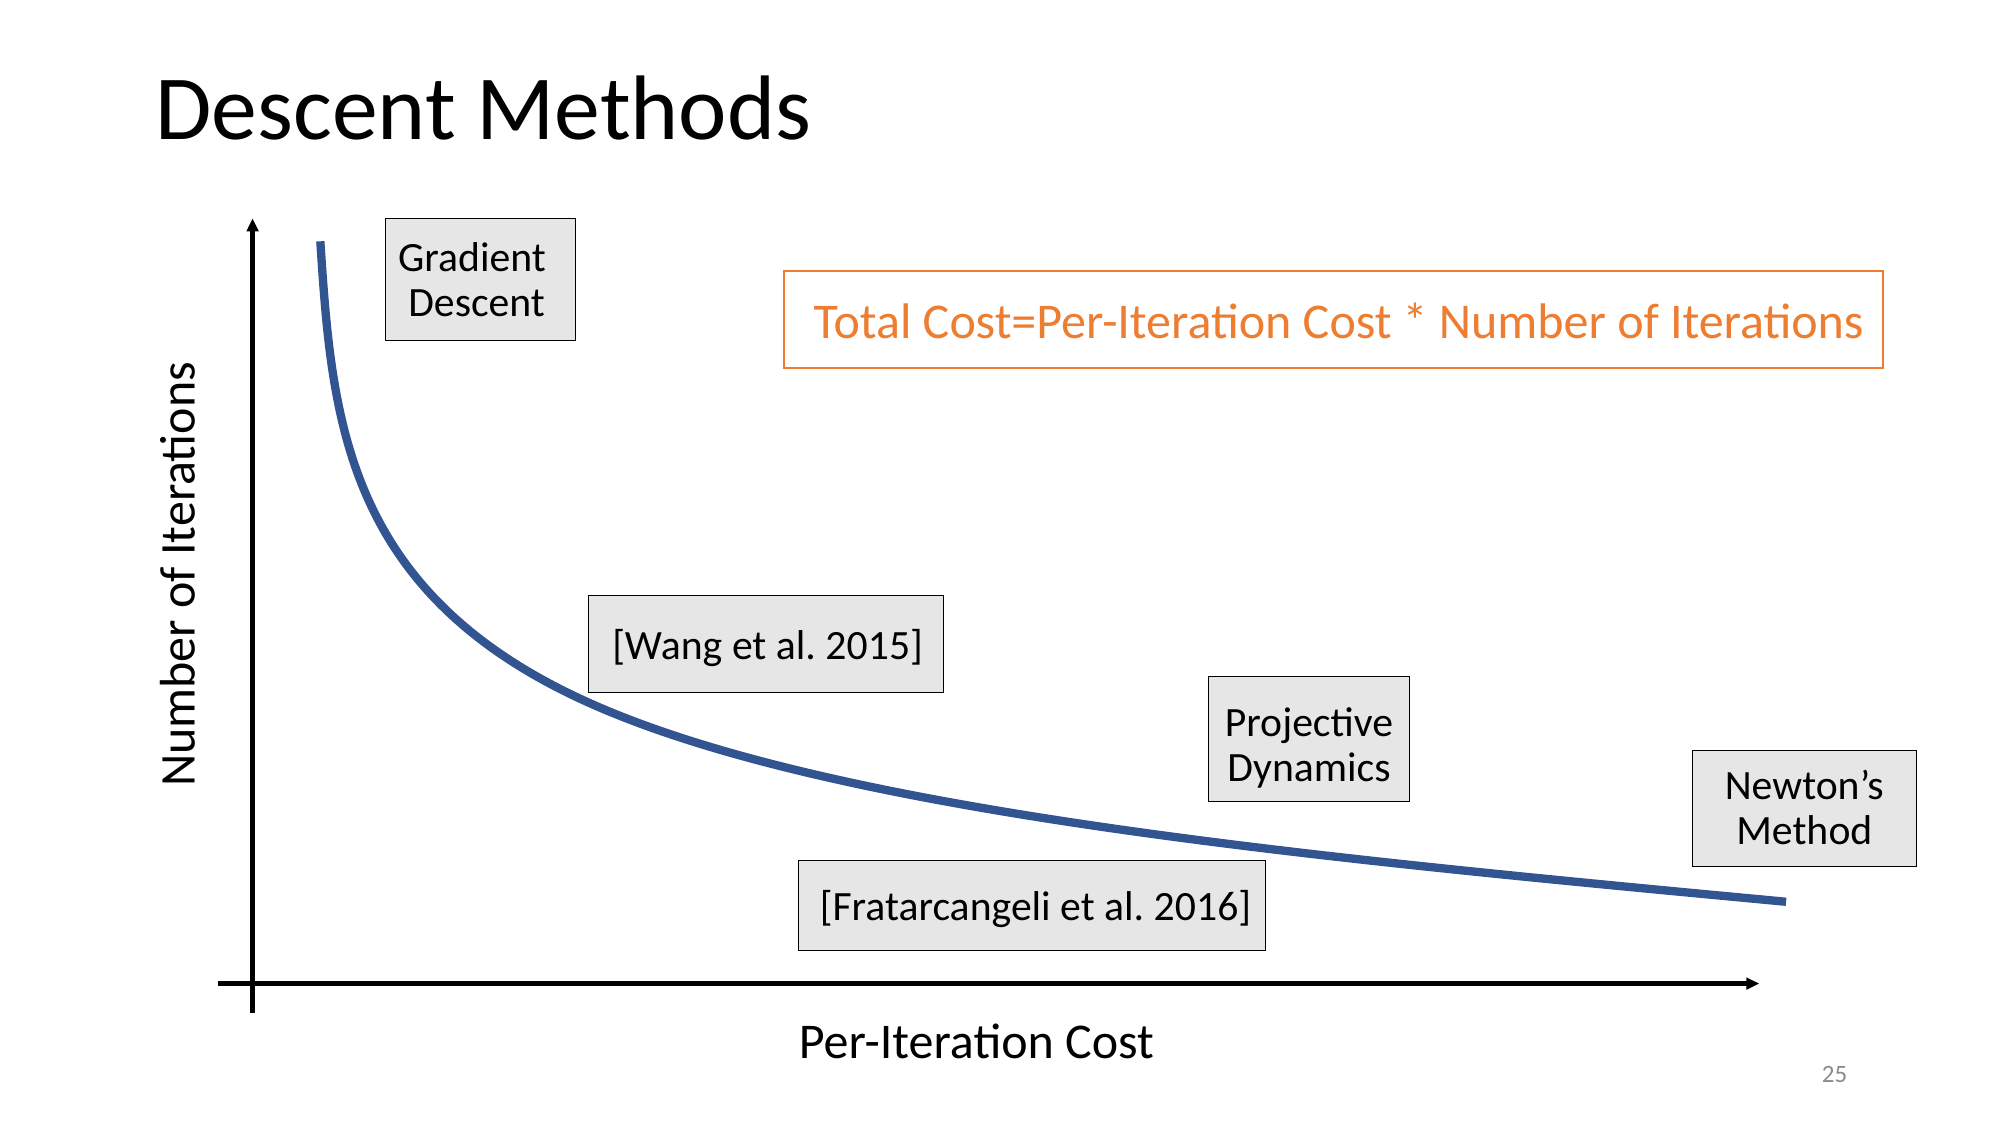

# Descent Methods
Gradient
Descent

Total Cost=Per-Iteration Cost * Number of Iterations
Number of Iterations
[Wang et al. 2015]

Projective Dynamics

Newton’s Method

[Fratarcangeli et al. 2016]
Per-Iteration Cost
25